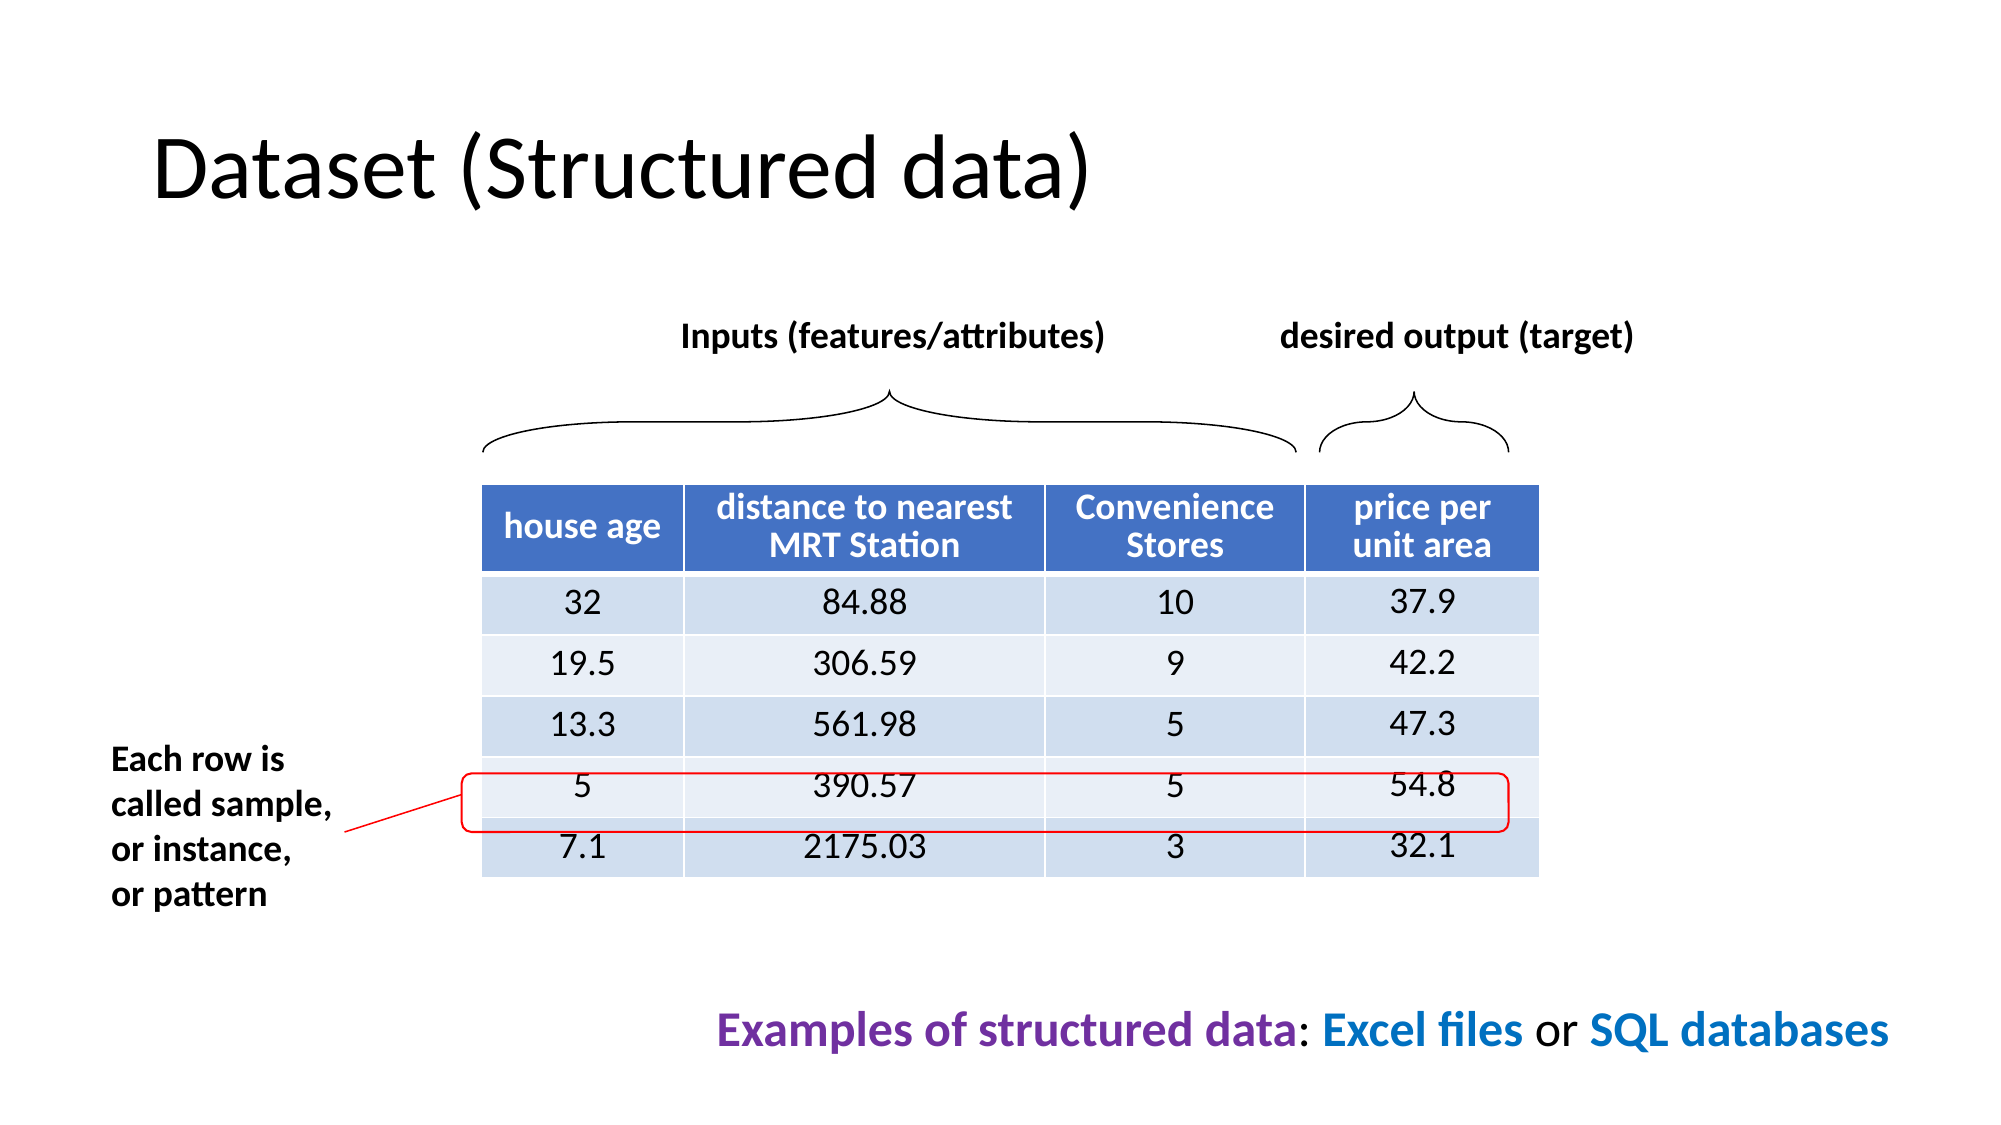

# Dataset (Structured data)
Inputs (features/attributes)
 desired output (target)

| house age | distance to nearest MRT Station | Convenience Stores | price per unit area |
| --- | --- | --- | --- |
| 32 | 84.88 | 10 | 37.9 |
| 19.5 | 306.59 | 9 | 42.2 |
| 13.3 | 561.98 | 5 | 47.3 |
| 5 | 390.57 | 5 | 54.8 |
| 7.1 | 2175.03 | 3 | 32.1 |
Each row is called sample,
or instance,
or pattern

Examples of structured data: Excel files or SQL databases